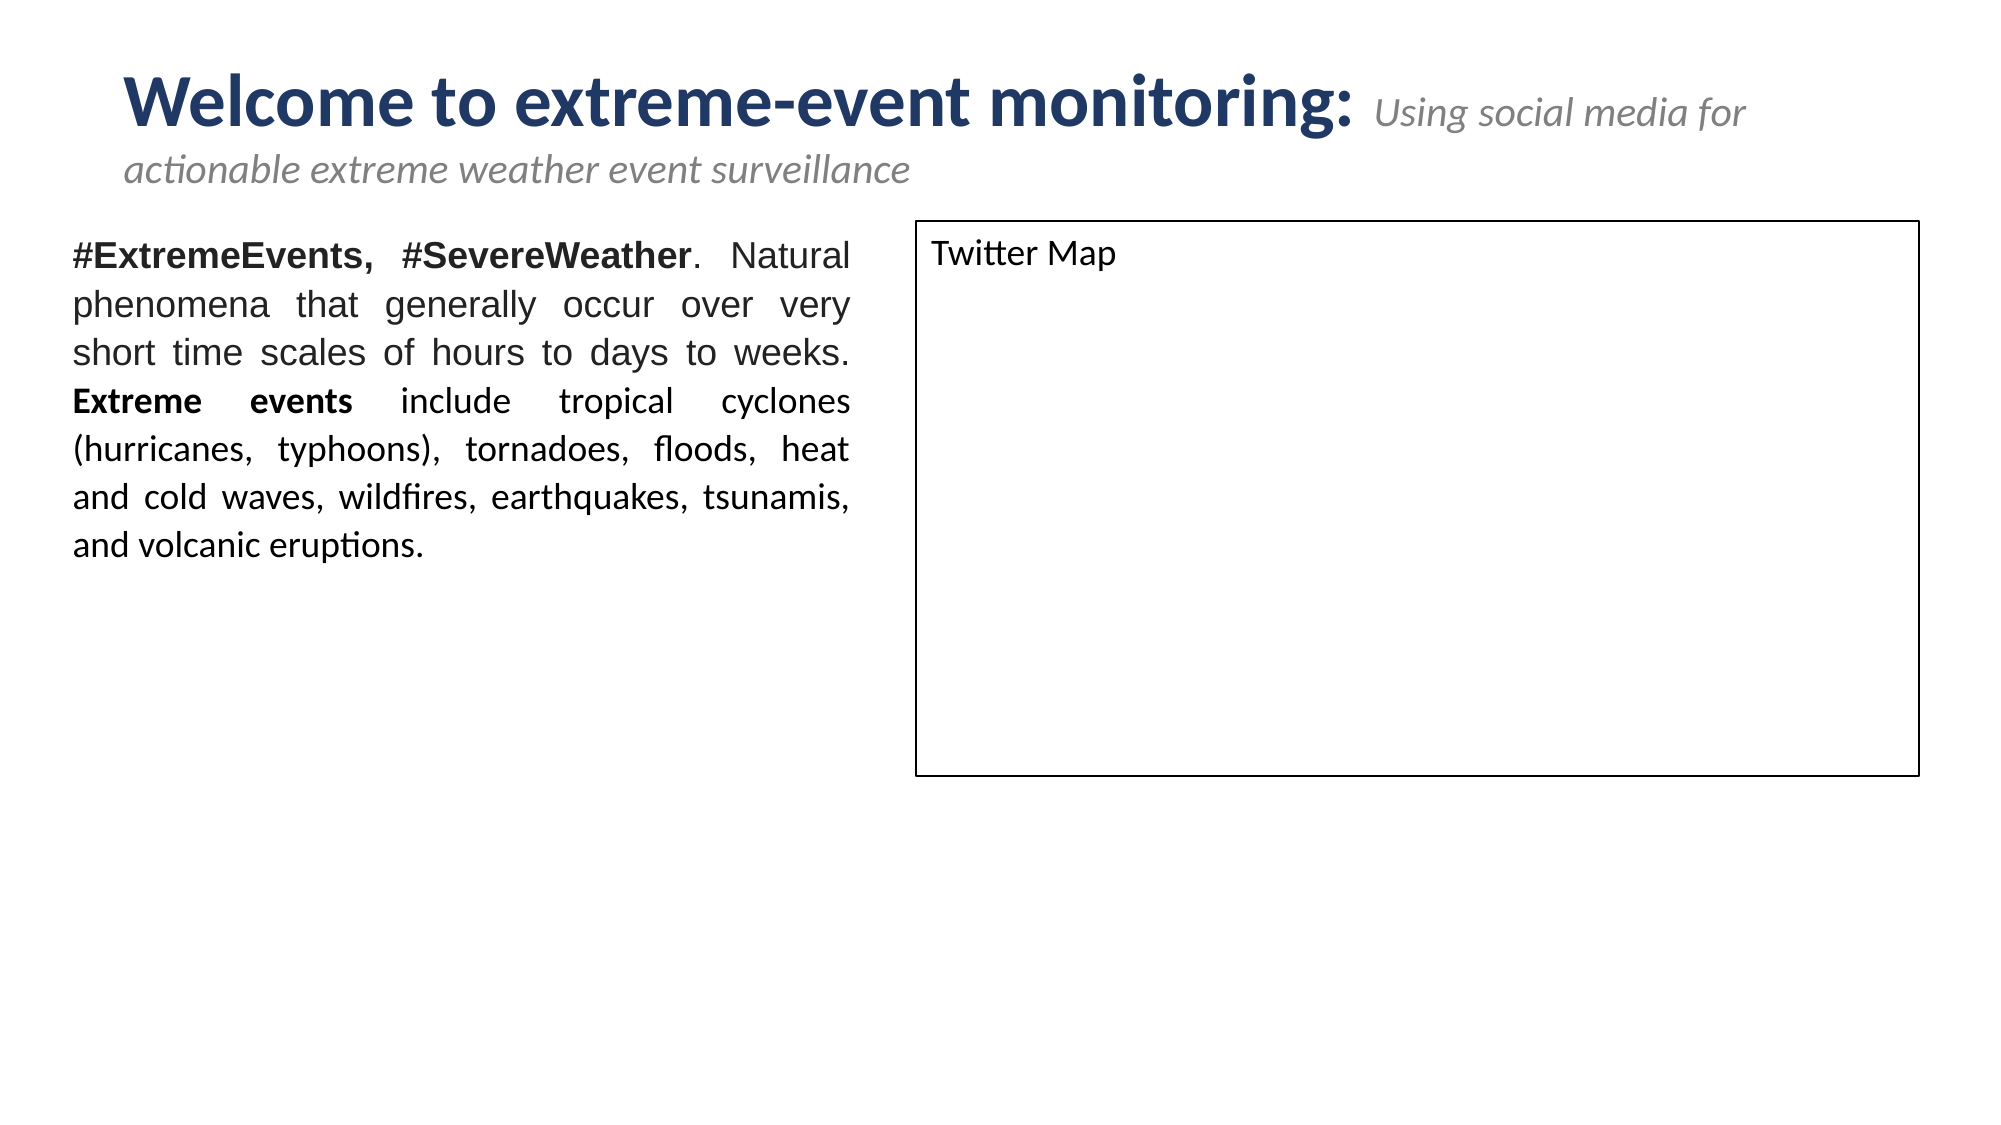

Welcome to extreme-event monitoring: Using social media for actionable extreme weather event surveillance
#ExtremeEvents, #SevereWeather. Natural phenomena that generally occur over very short time scales of hours to days to weeks. Extreme events include tropical cyclones (hurricanes, typhoons), tornadoes, floods, heat and cold waves, wildfires, earthquakes, tsunamis, and volcanic eruptions.

Twitter Map